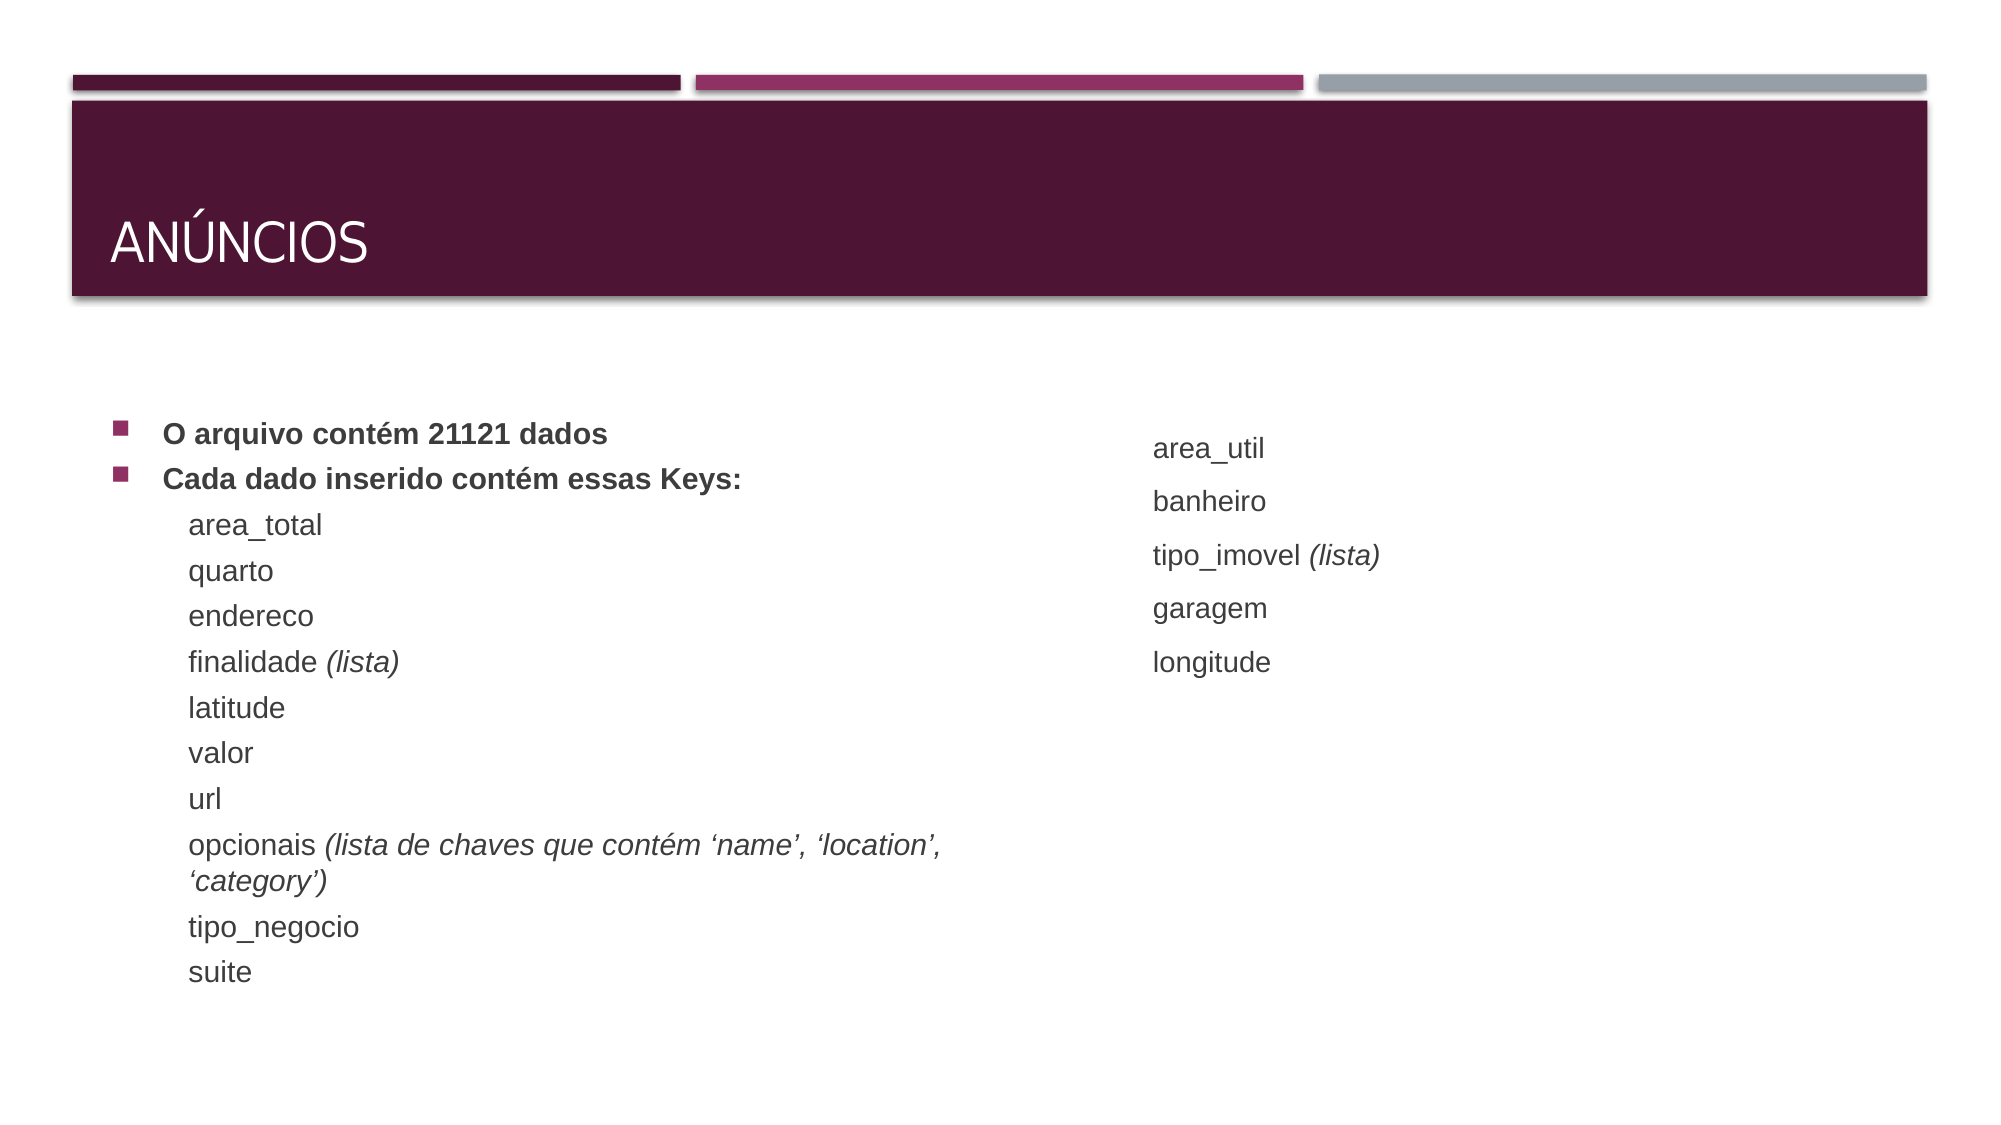

# Anúncios
area_util
banheiro
tipo_imovel (lista)
garagem
longitude

O arquivo contém 21121 dados
Cada dado inserido contém essas Keys:
area_total
quarto
endereco
finalidade (lista)
latitude
valor
url
opcionais (lista de chaves que contém ‘name’, ‘location’,  ‘category’)
tipo_negocio
suite